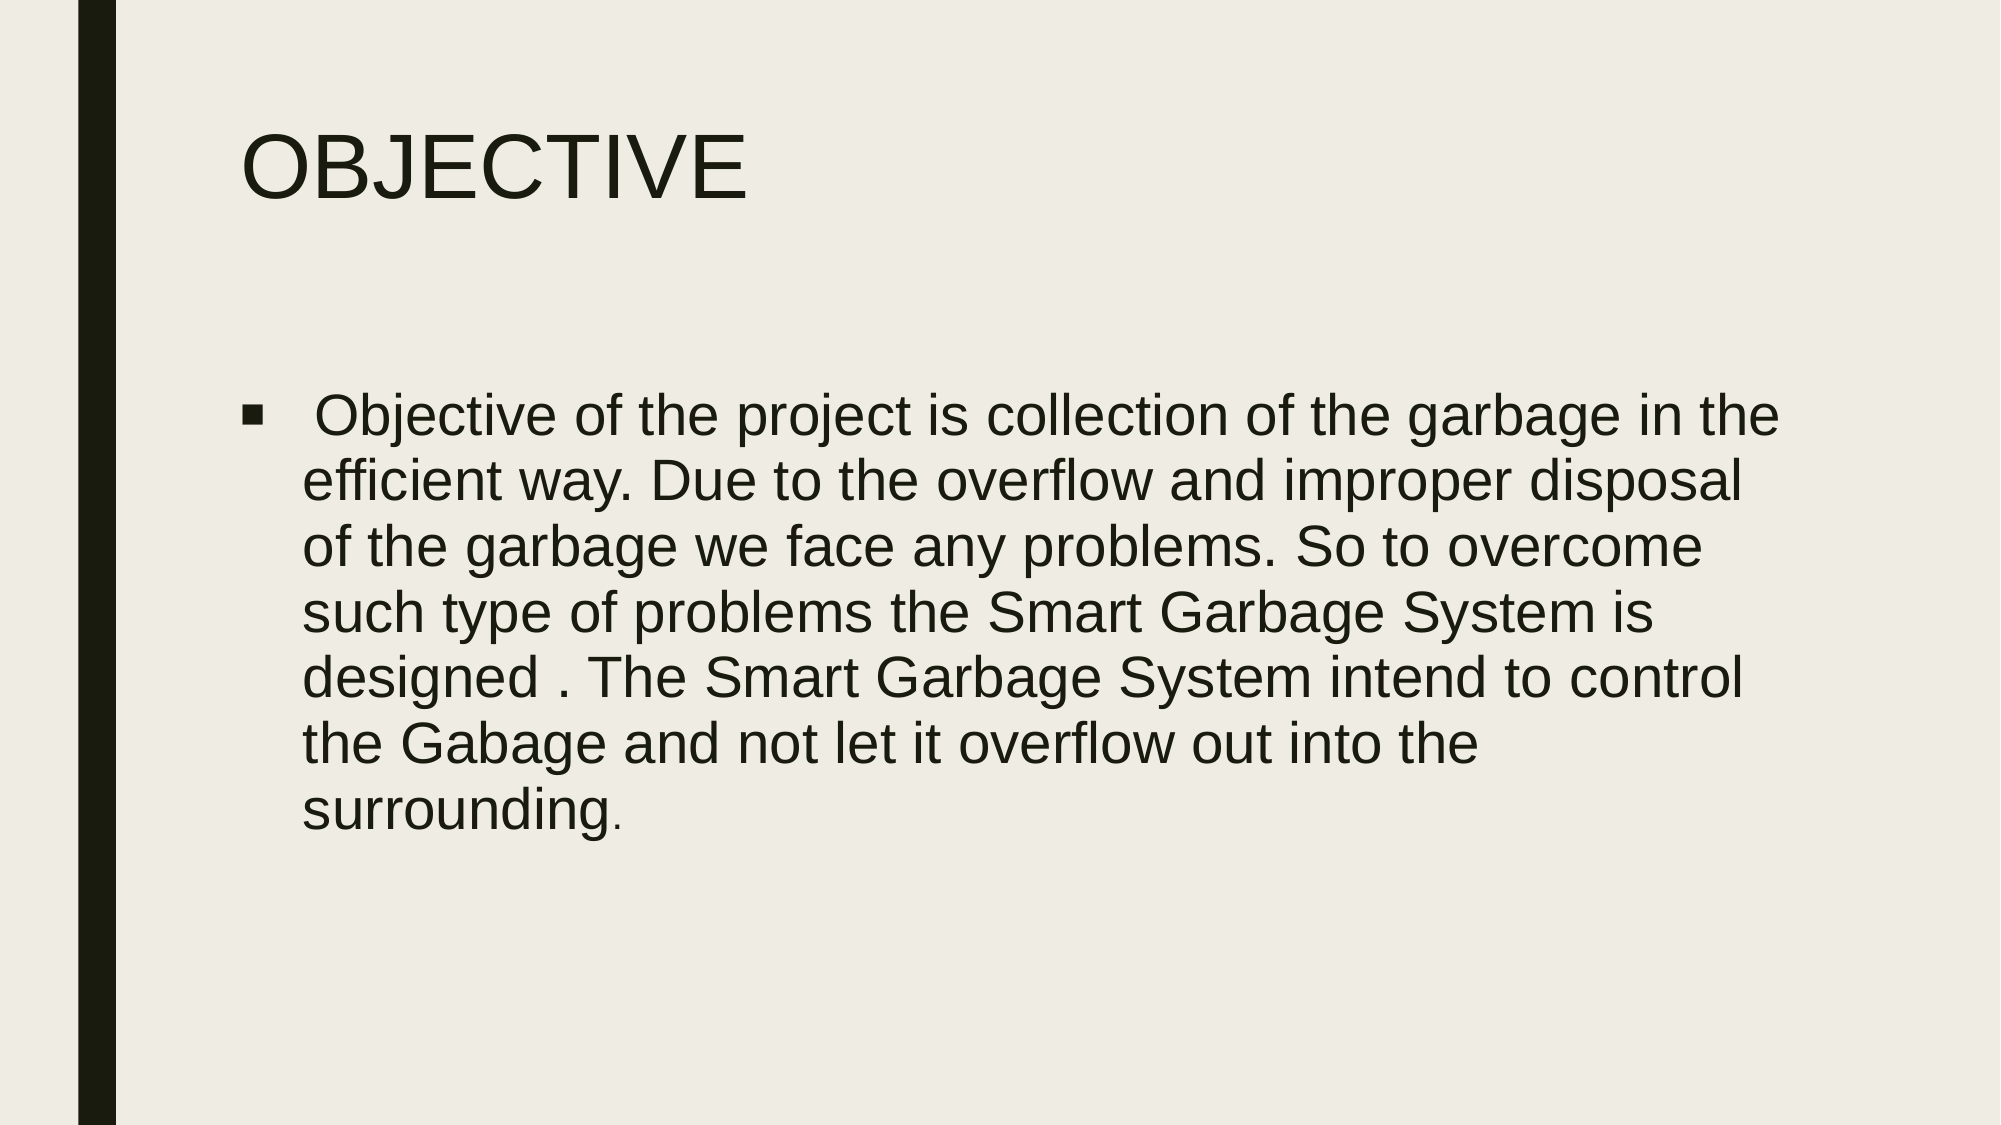

# OBJECTIVE
 Objective of the project is collection of the garbage in the efficient way. Due to the overflow and improper disposal of the garbage we face any problems. So to overcome such type of problems the Smart Garbage System is designed . The Smart Garbage System intend to control the Gabage and not let it overflow out into the surrounding.